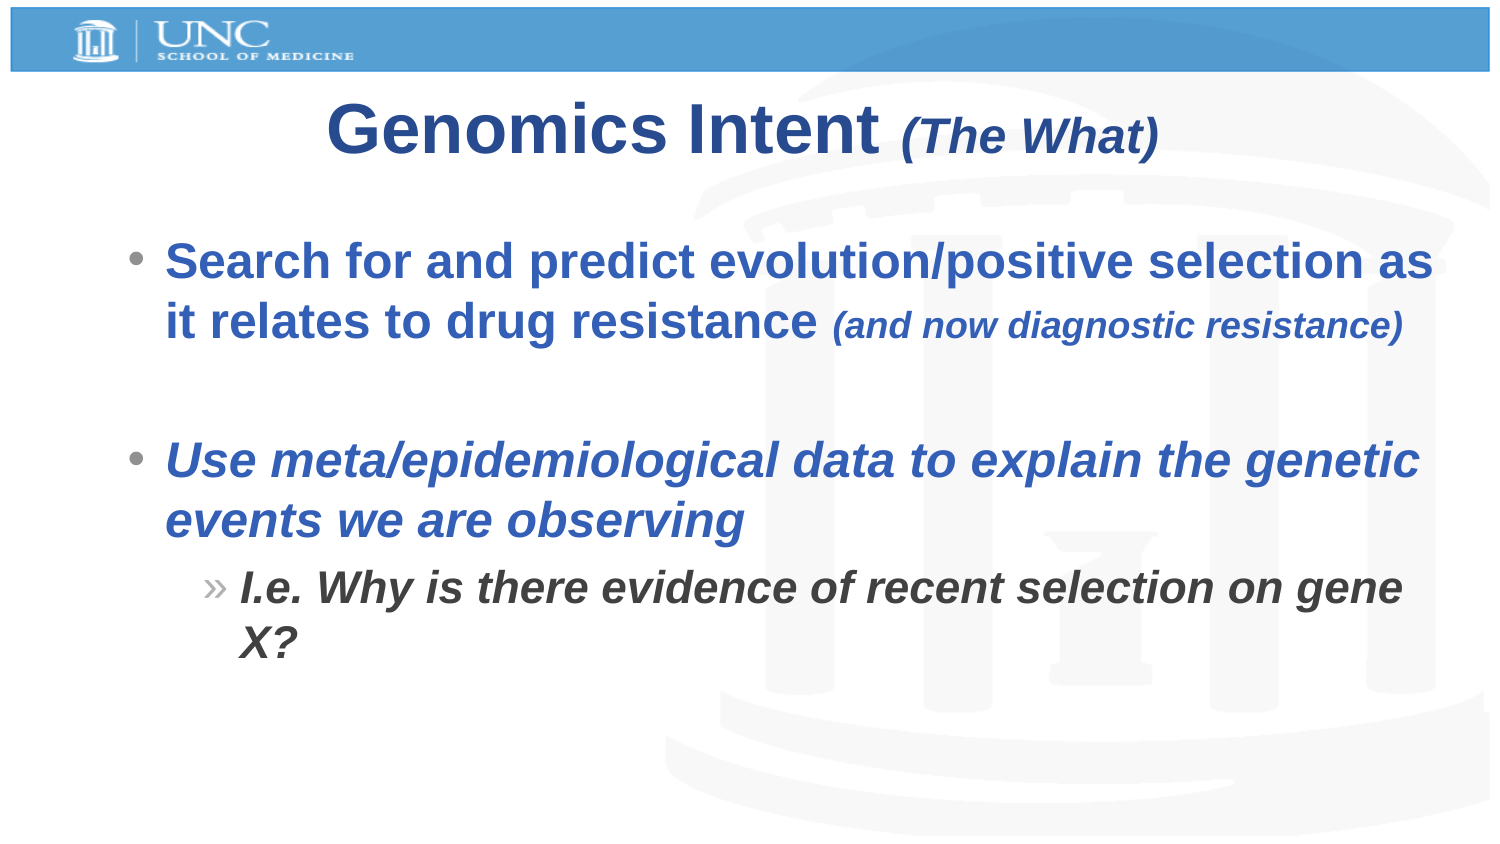

# Genomics Intent (The What)

Search for and predict evolution/positive selection as it relates to drug resistance (and now diagnostic resistance)

Use meta/epidemiological data to explain the genetic events we are observing
I.e. Why is there evidence of recent selection on gene X?